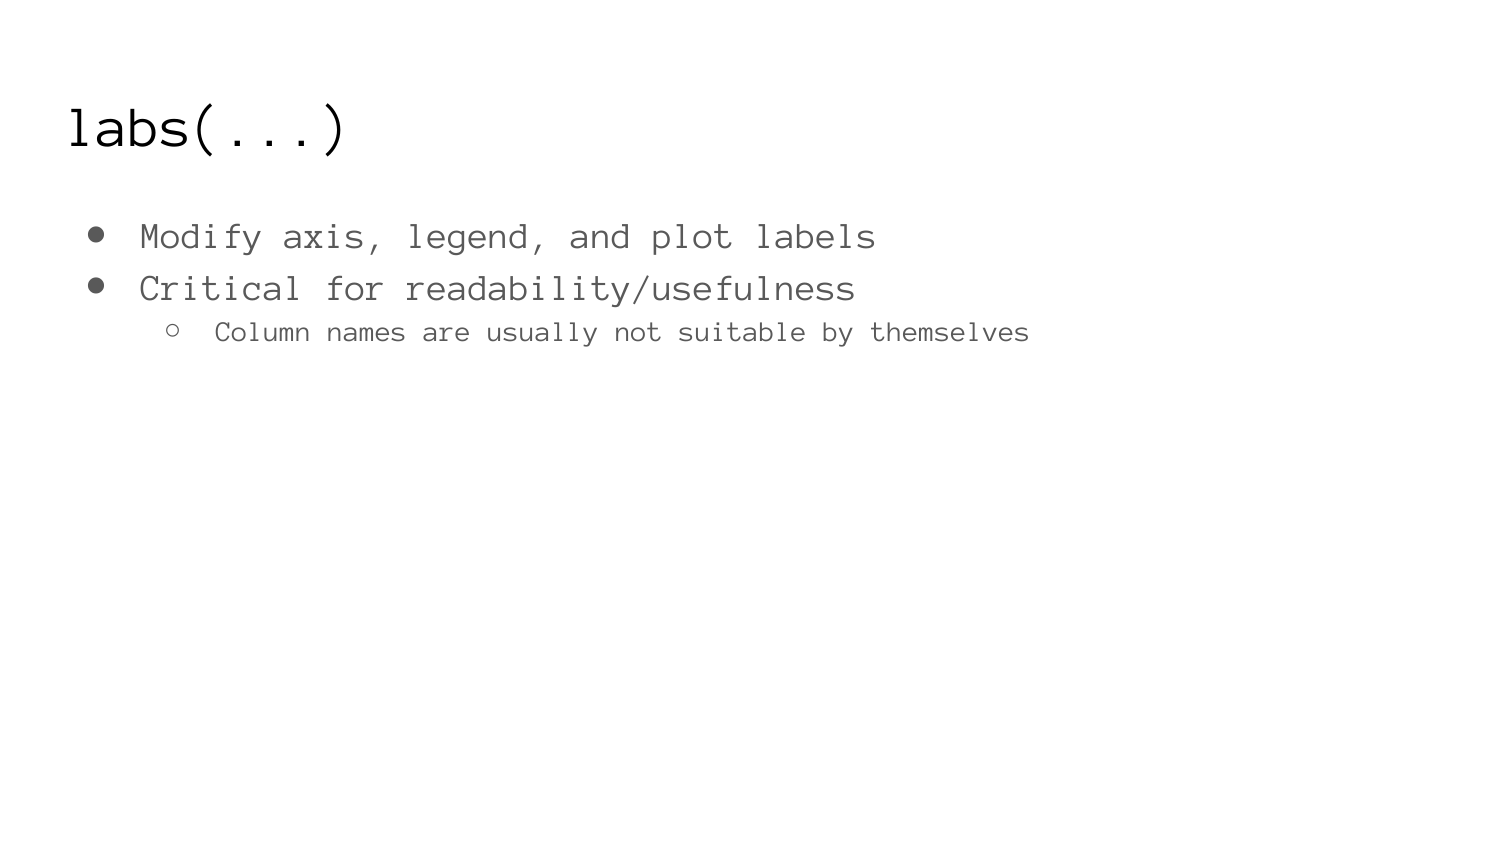

# labs(...)
Modify axis, legend, and plot labels
Critical for readability/usefulness
Column names are usually not suitable by themselves